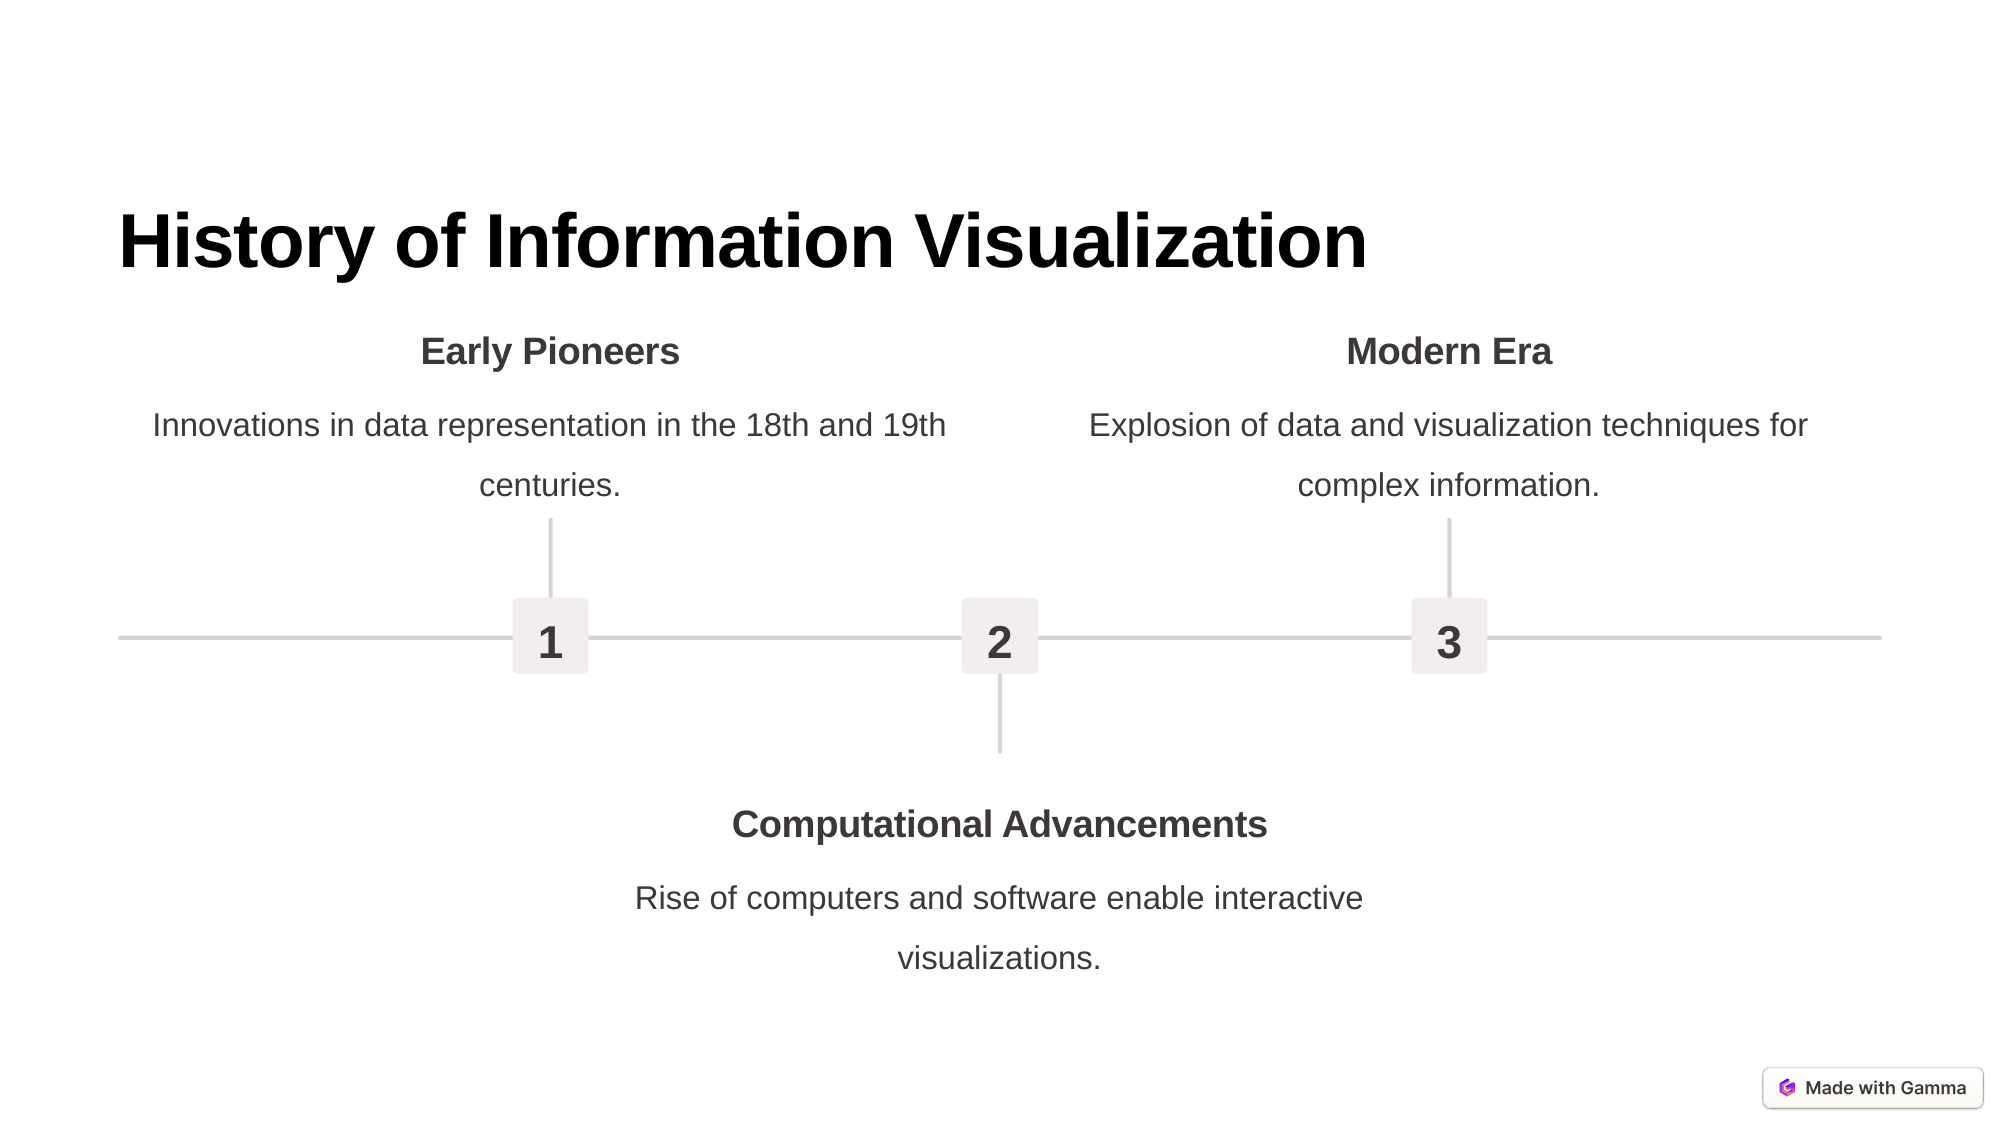

History of Information Visualization
Early Pioneers
Modern Era
Innovations in data representation in the 18th and 19th centuries.
Explosion of data and visualization techniques for complex information.

1
2
3

Computational Advancements
Rise of computers and software enable interactive visualizations.